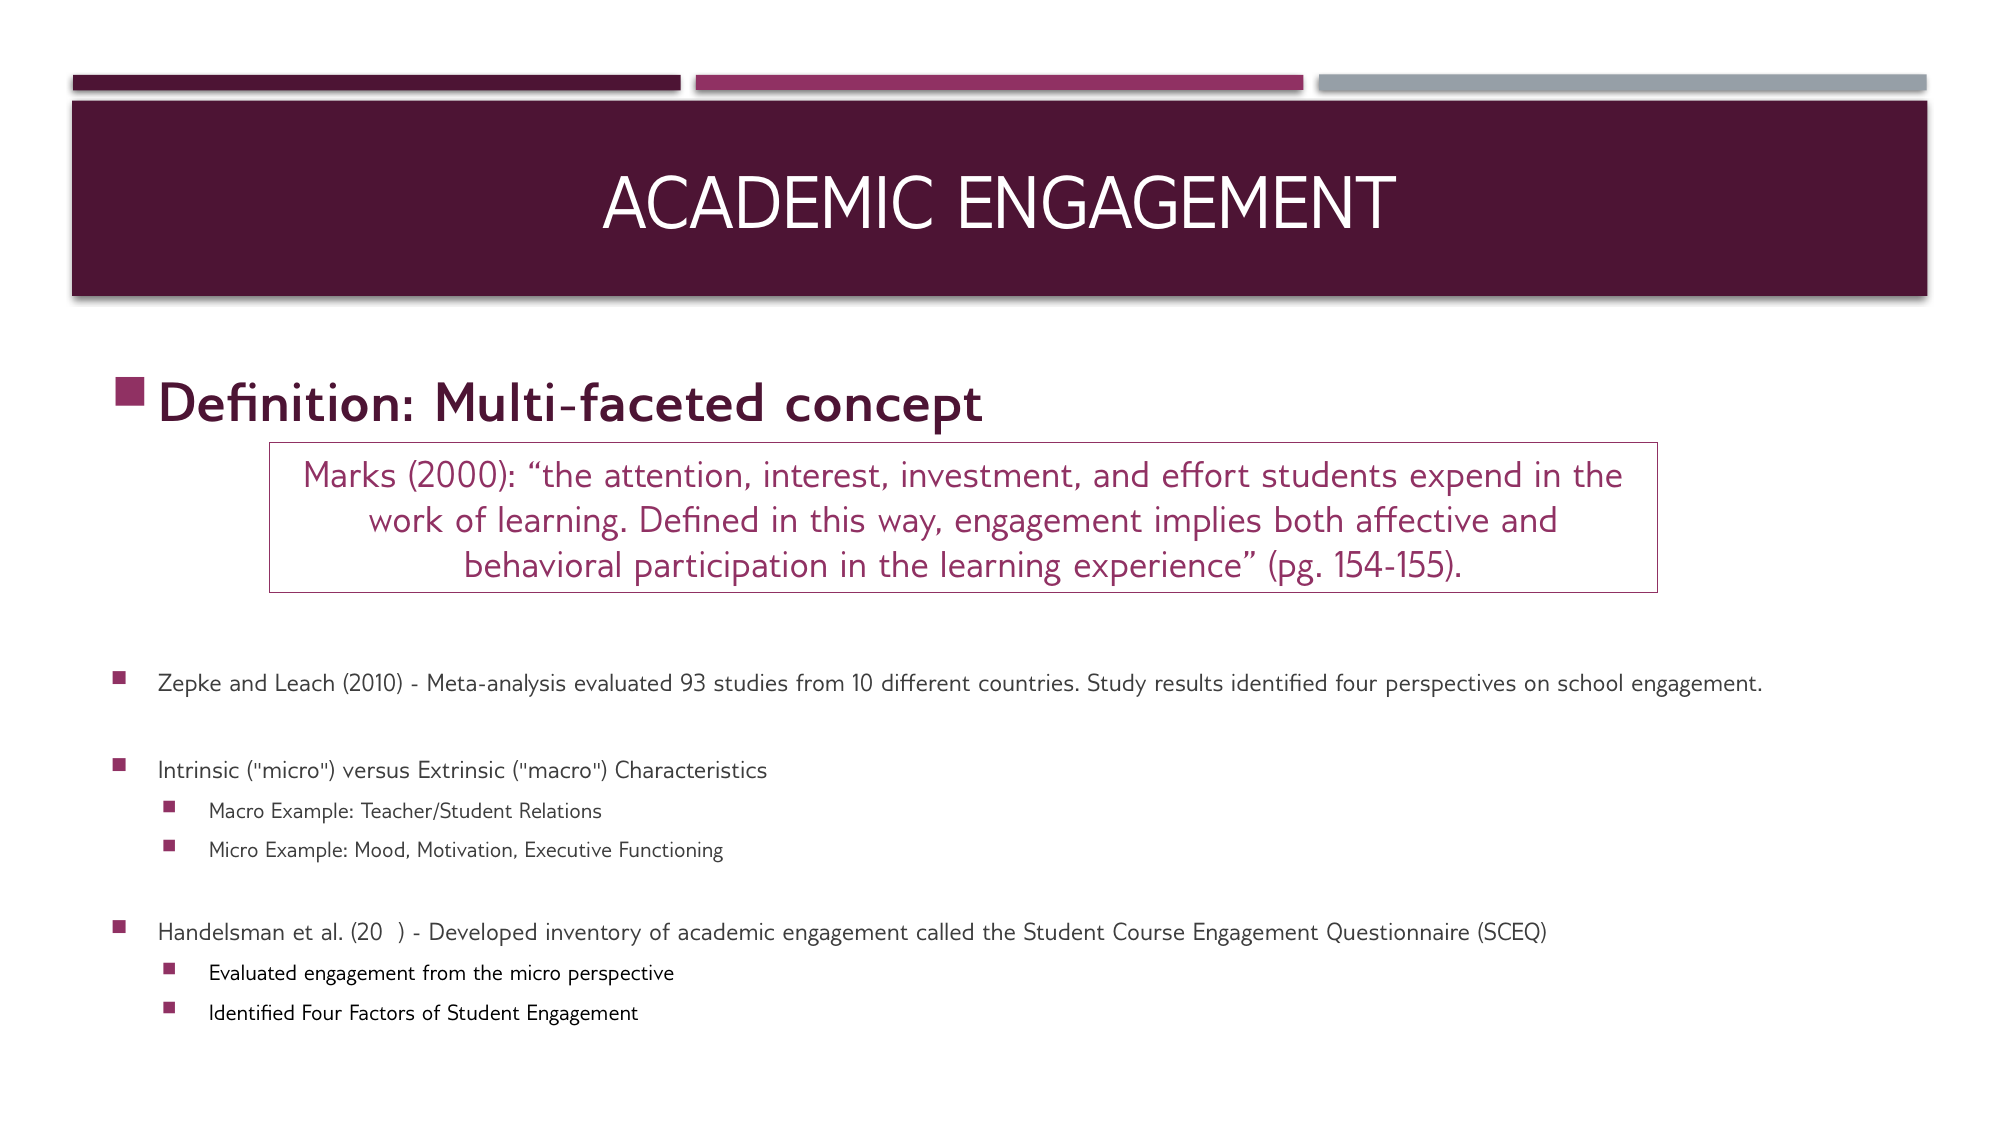

# Academic Engagement
Definition: Multi-faceted concept

Zepke and Leach (2010) - Meta-analysis evaluated 93 studies from 10 different countries. Study results identified four perspectives on school engagement.

Intrinsic ("micro") versus Extrinsic ("macro") Characteristics
Macro Example: Teacher/Student Relations
Micro Example: Mood, Motivation, Executive Functioning

Handelsman et al. (20  ) - Developed inventory of academic engagement called the Student Course Engagement Questionnaire (SCEQ)
Evaluated engagement from the micro perspective
Identified Four Factors of Student Engagement
Marks (2000): “the attention, interest, investment, and effort students expend in the work of learning. Defined in this way, engagement implies both affective and behavioral participation in the learning experience” (pg. 154-155).